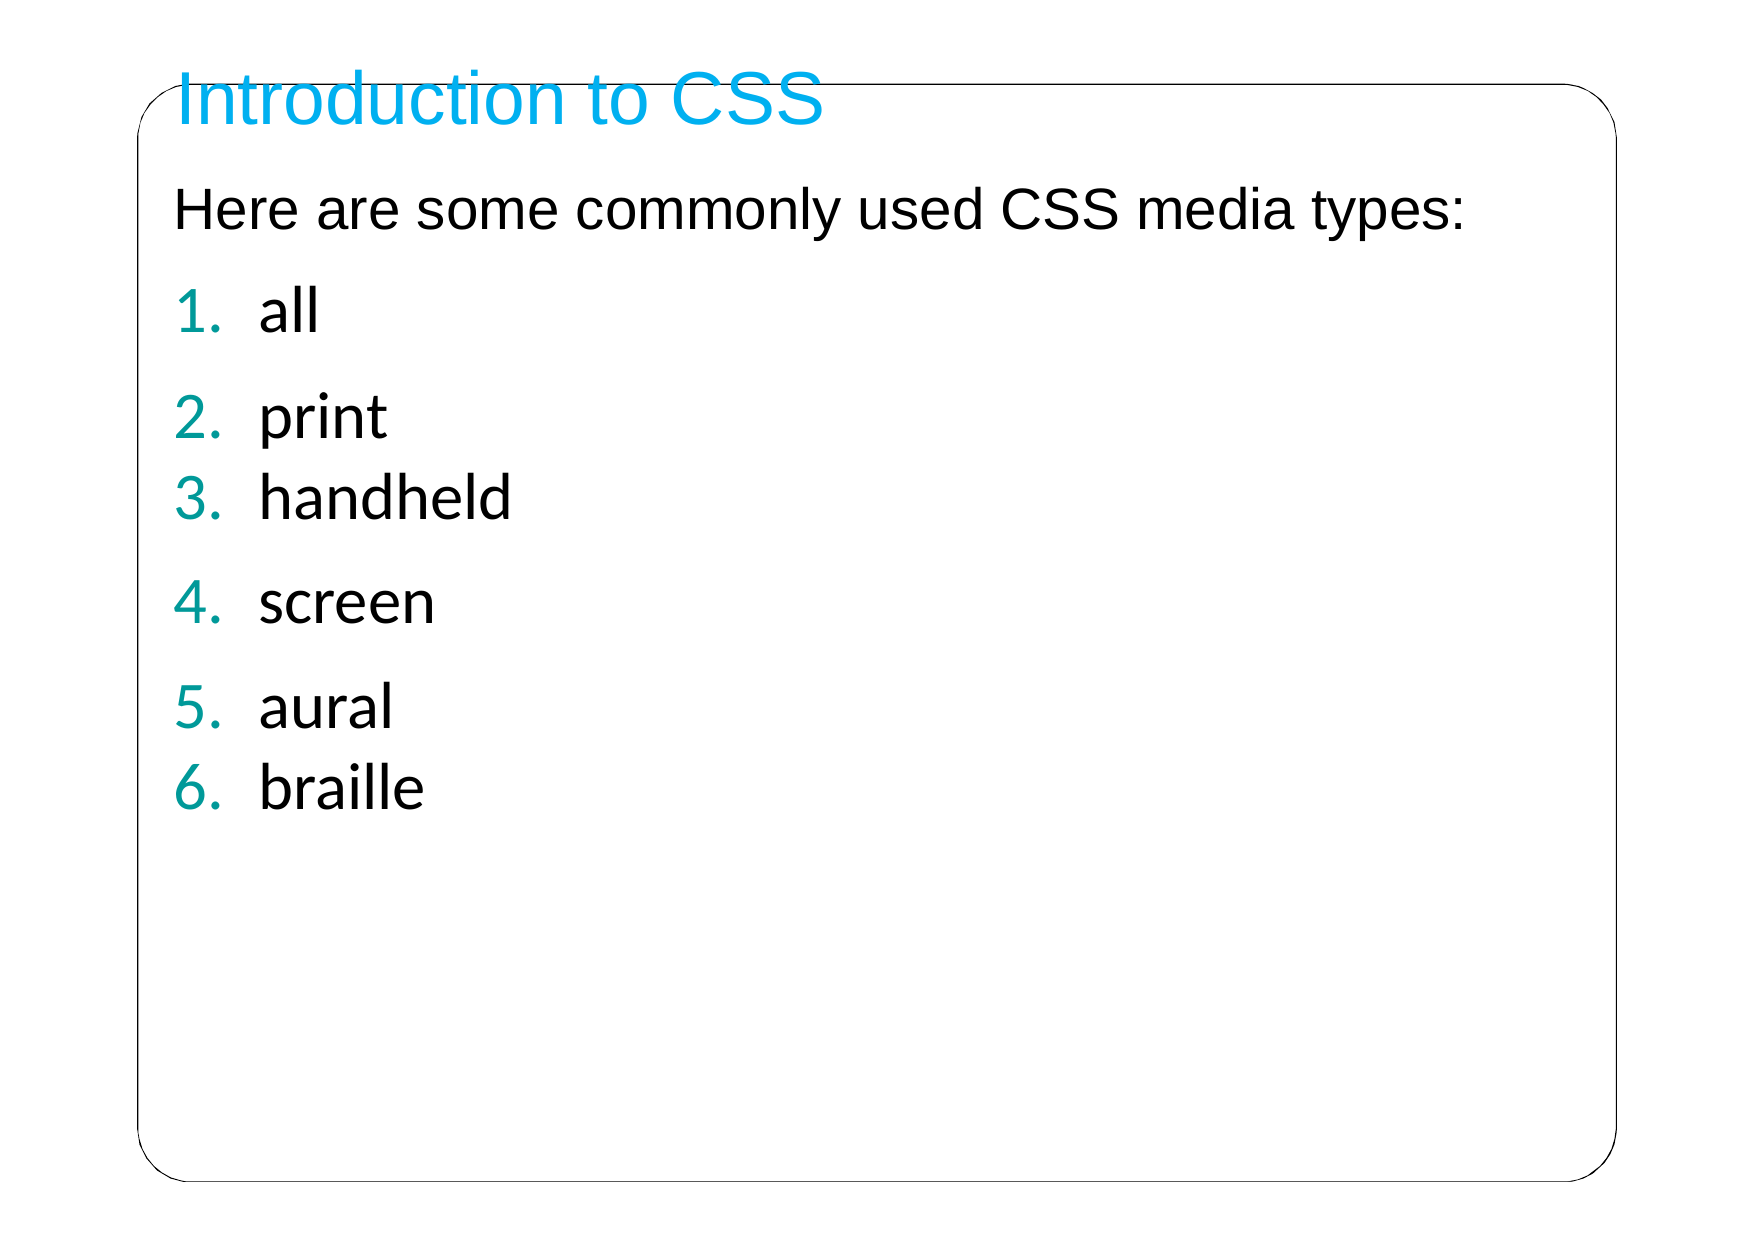

# Introduction to CSS
Here are some commonly used CSS media types:
all
print
handheld
screen
aural
braille